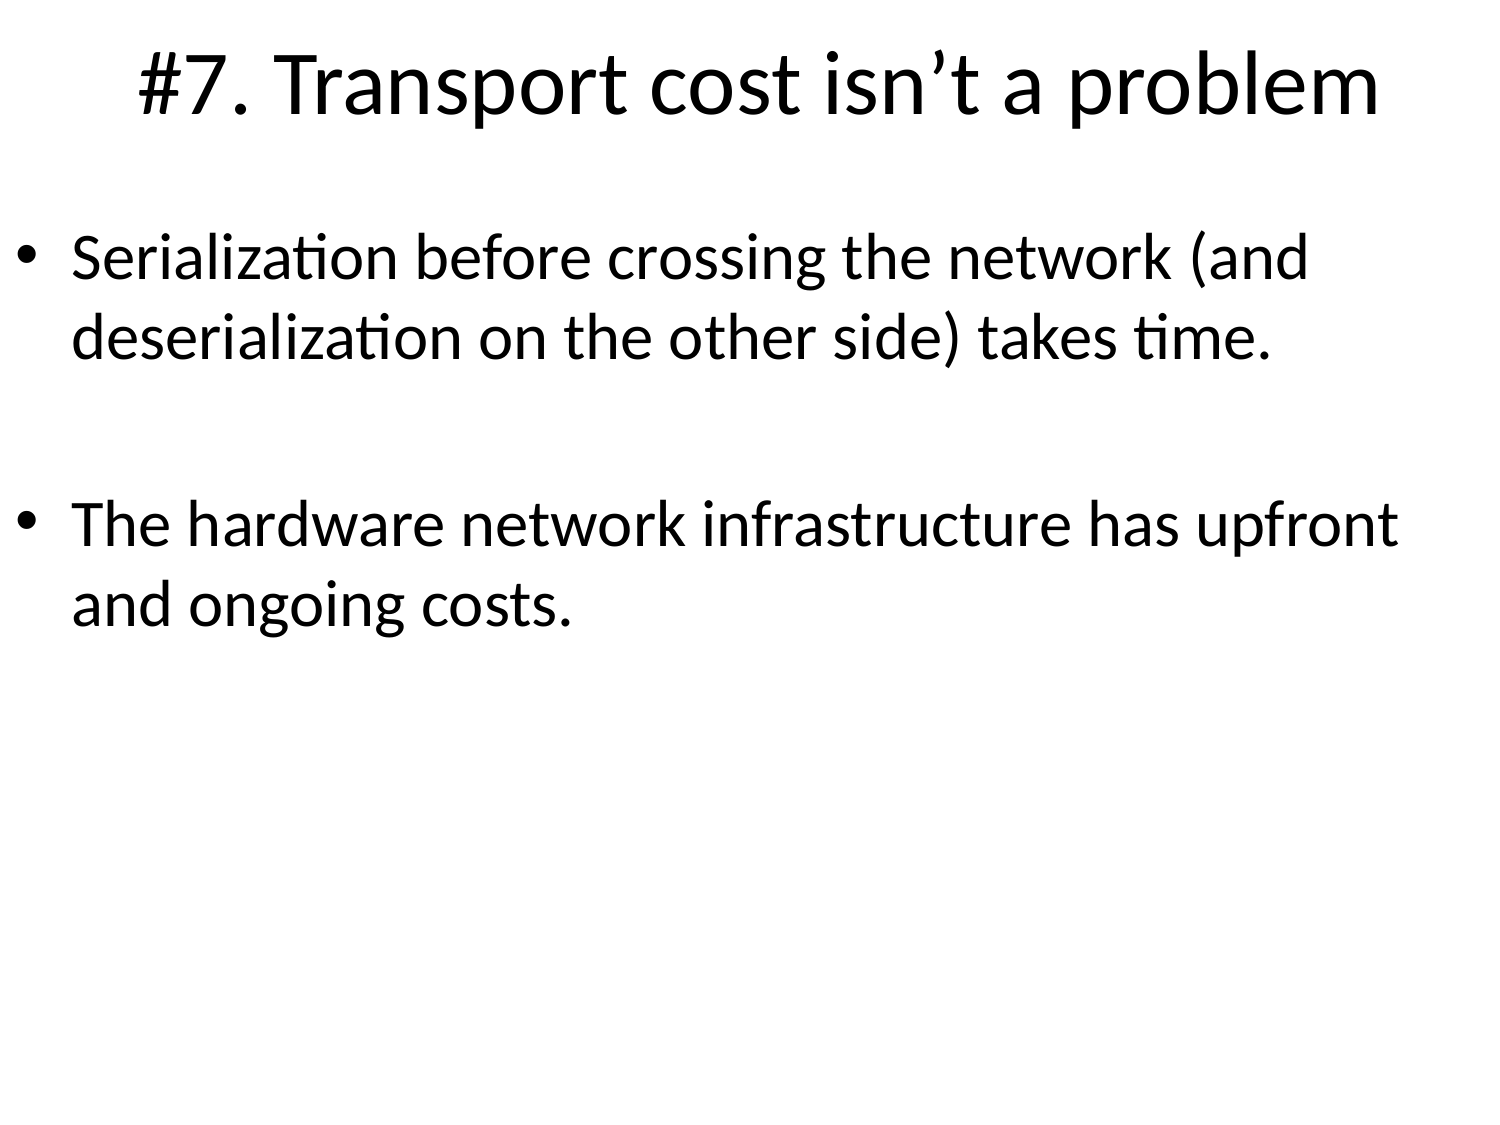

# #7. Transport cost isn’t a problem
Serialization before crossing the network (and deserialization on the other side) takes time.

The hardware network infrastructure has upfront and ongoing costs.